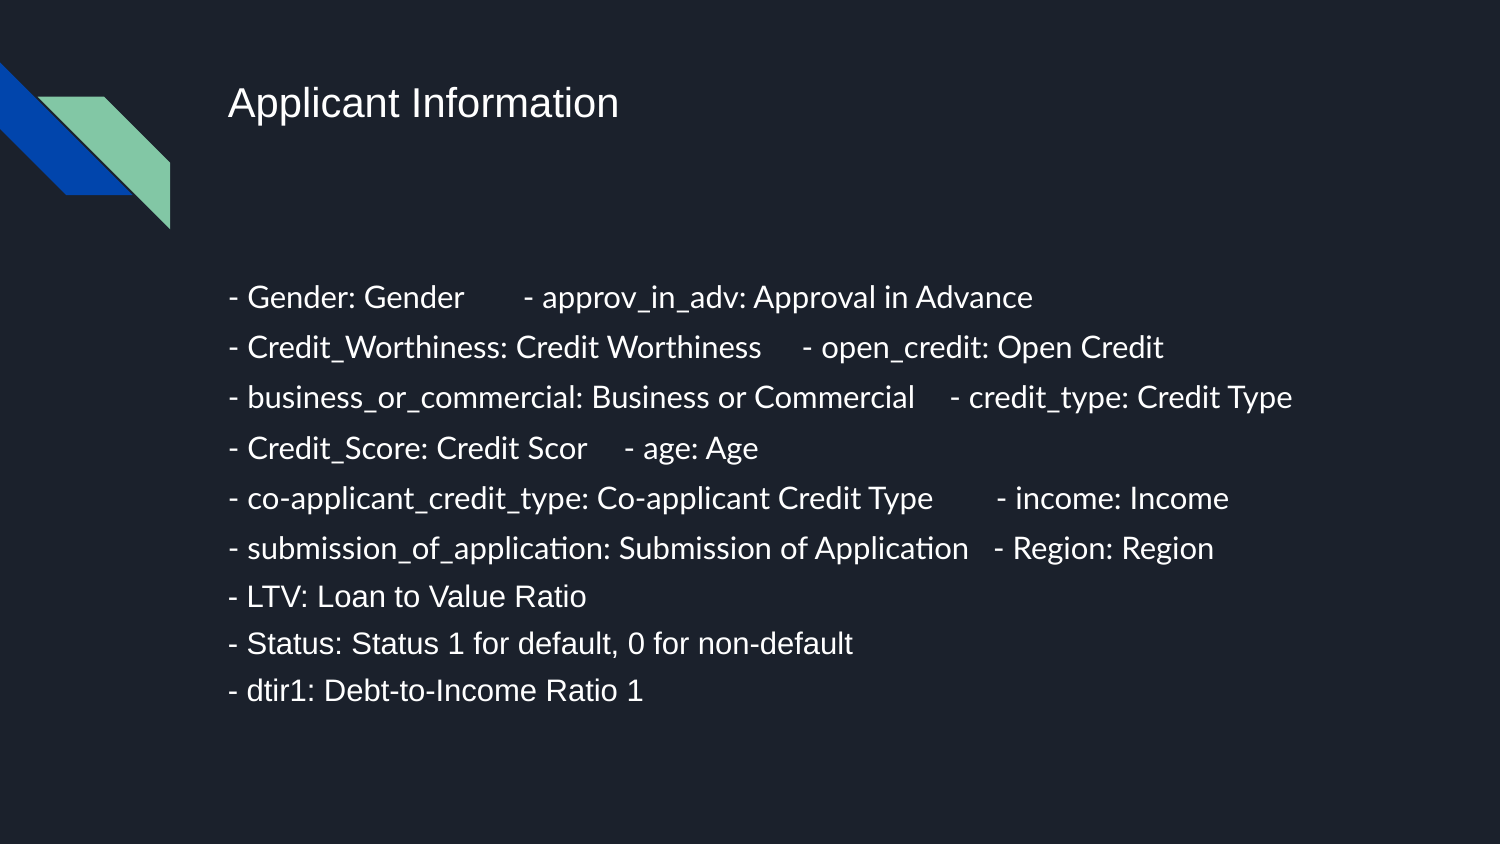

# Applicant Information
- Gender: Gender			  - approv_in_adv: Approval in Advance
- Credit_Worthiness: Credit Worthiness		  - open_credit: Open Credit
- business_or_commercial: Business or Commercial	   - credit_type: Credit Type
- Credit_Score: Credit Scor			   - age: Age
- co-applicant_credit_type: Co-applicant Credit Type  	   - income: Income
- submission_of_application: Submission of Application   - Region: Region
- LTV: Loan to Value Ratio
- Status: Status 1 for default, 0 for non-default
- dtir1: Debt-to-Income Ratio 1